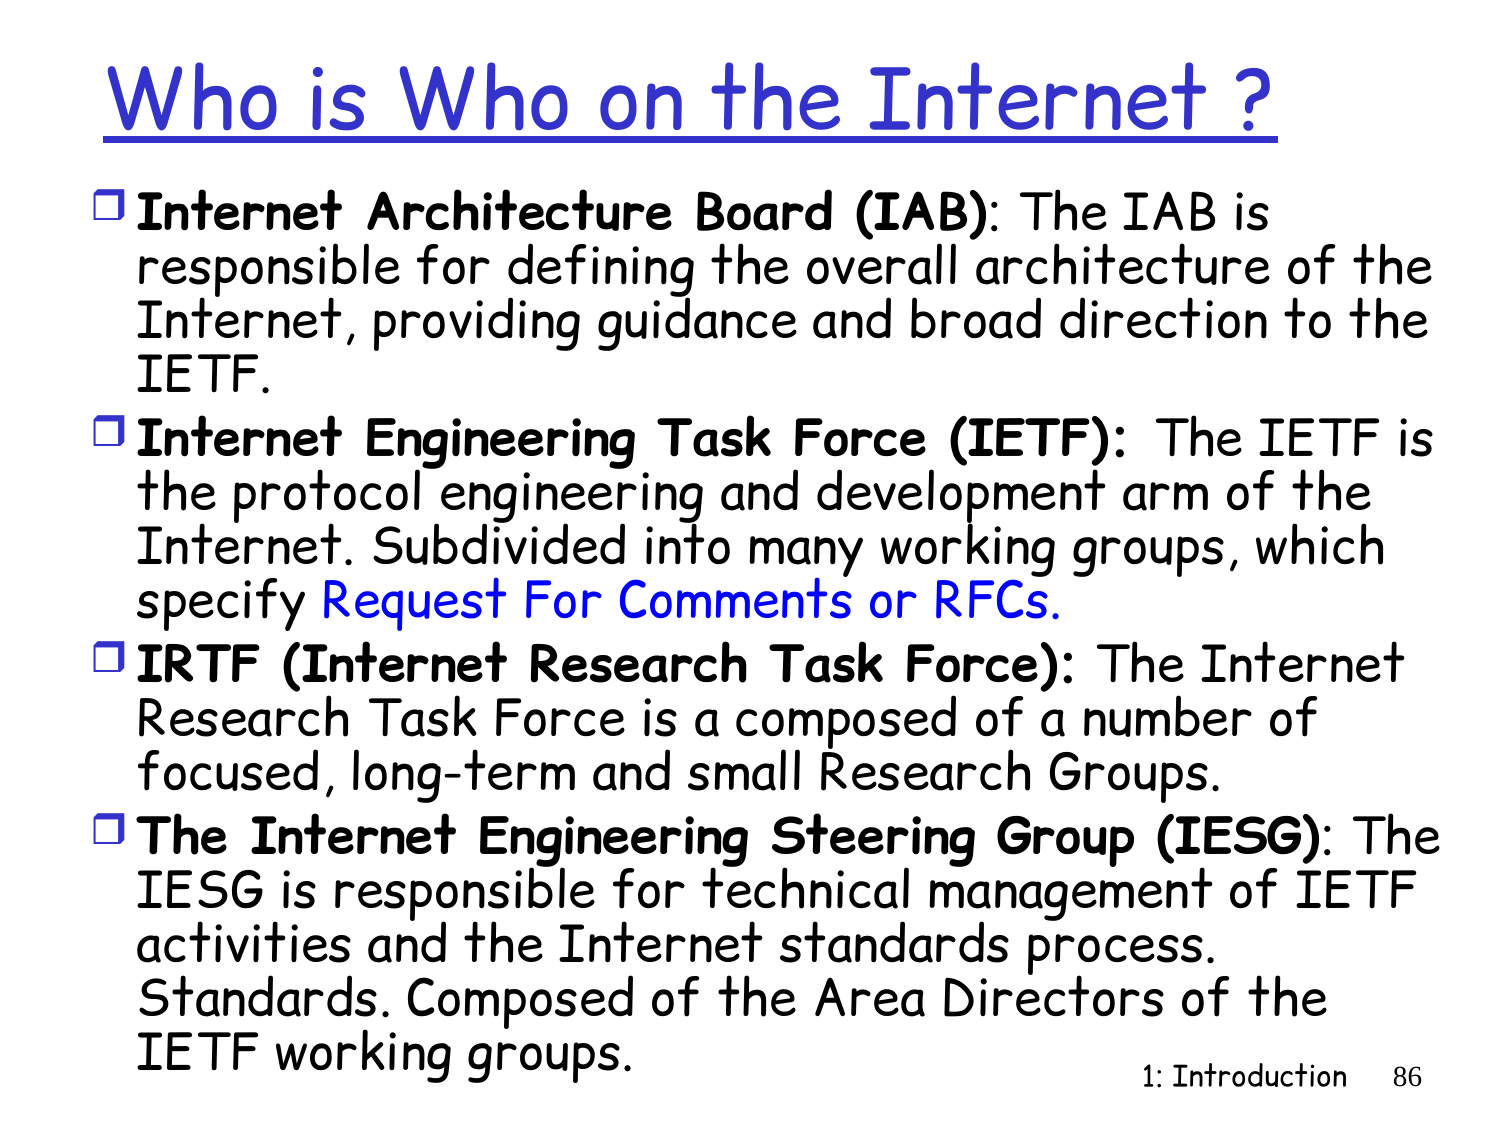

# Who is Who on the Internet ?
Internet Architecture Board (IAB): The IAB is responsible for defining the overall architecture of the Internet, providing guidance and broad direction to the IETF.
Internet Engineering Task Force (IETF): The IETF is the protocol engineering and development arm of the Internet. Subdivided into many working groups, which specify Request For Comments or RFCs.
IRTF (Internet Research Task Force): The Internet Research Task Force is a composed of a number of focused, long-term and small Research Groups.
The Internet Engineering Steering Group (IESG): The IESG is responsible for technical management of IETF activities and the Internet standards process. Standards. Composed of the Area Directors of the IETF working groups.
1: Introduction
86